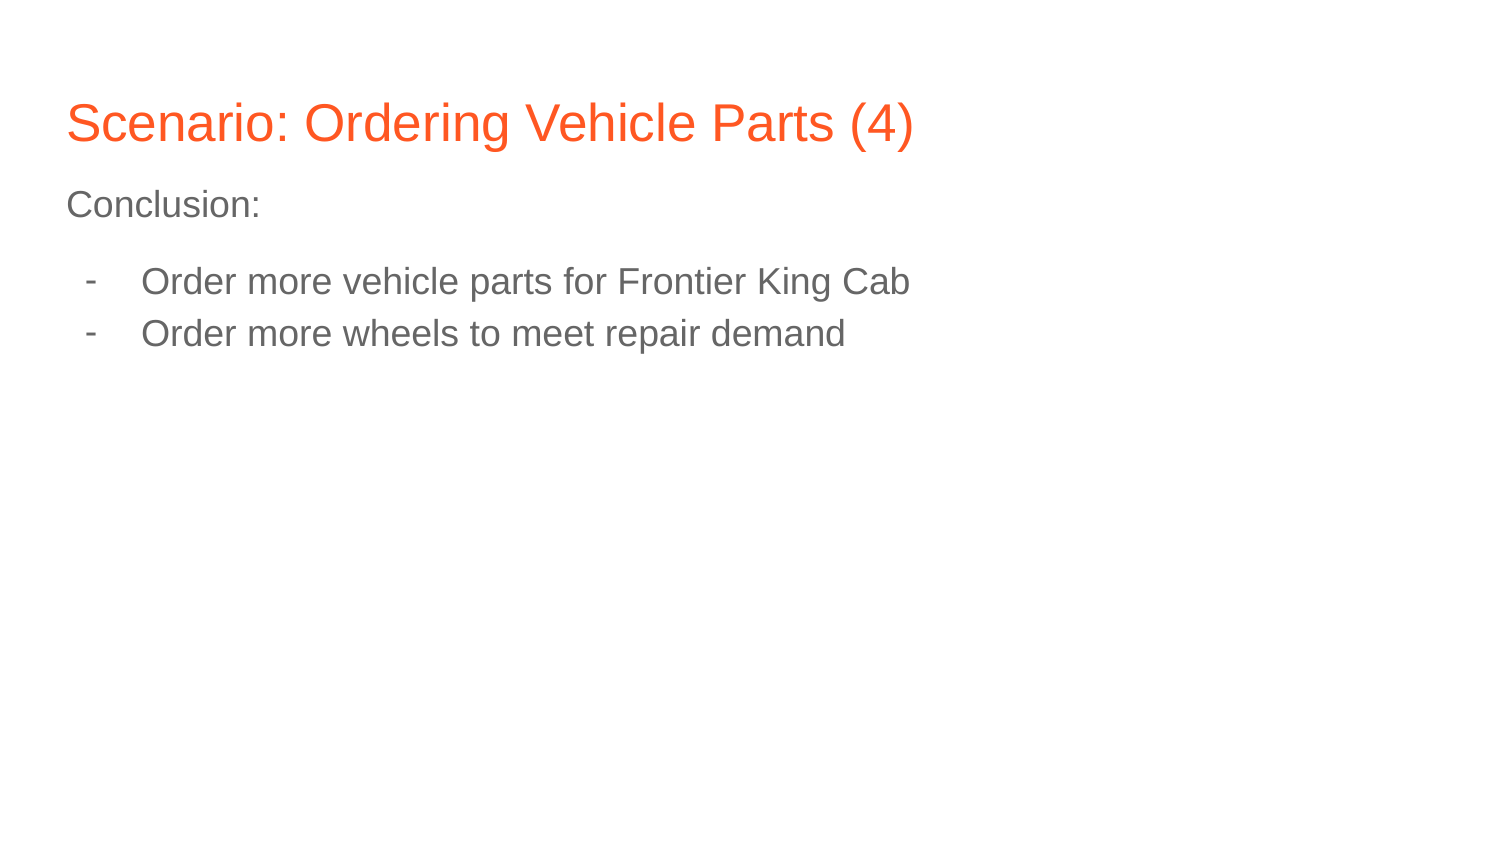

# Scenario: Ordering Vehicle Parts (4)

Conclusion:
Order more vehicle parts for Frontier King Cab
Order more wheels to meet repair demand